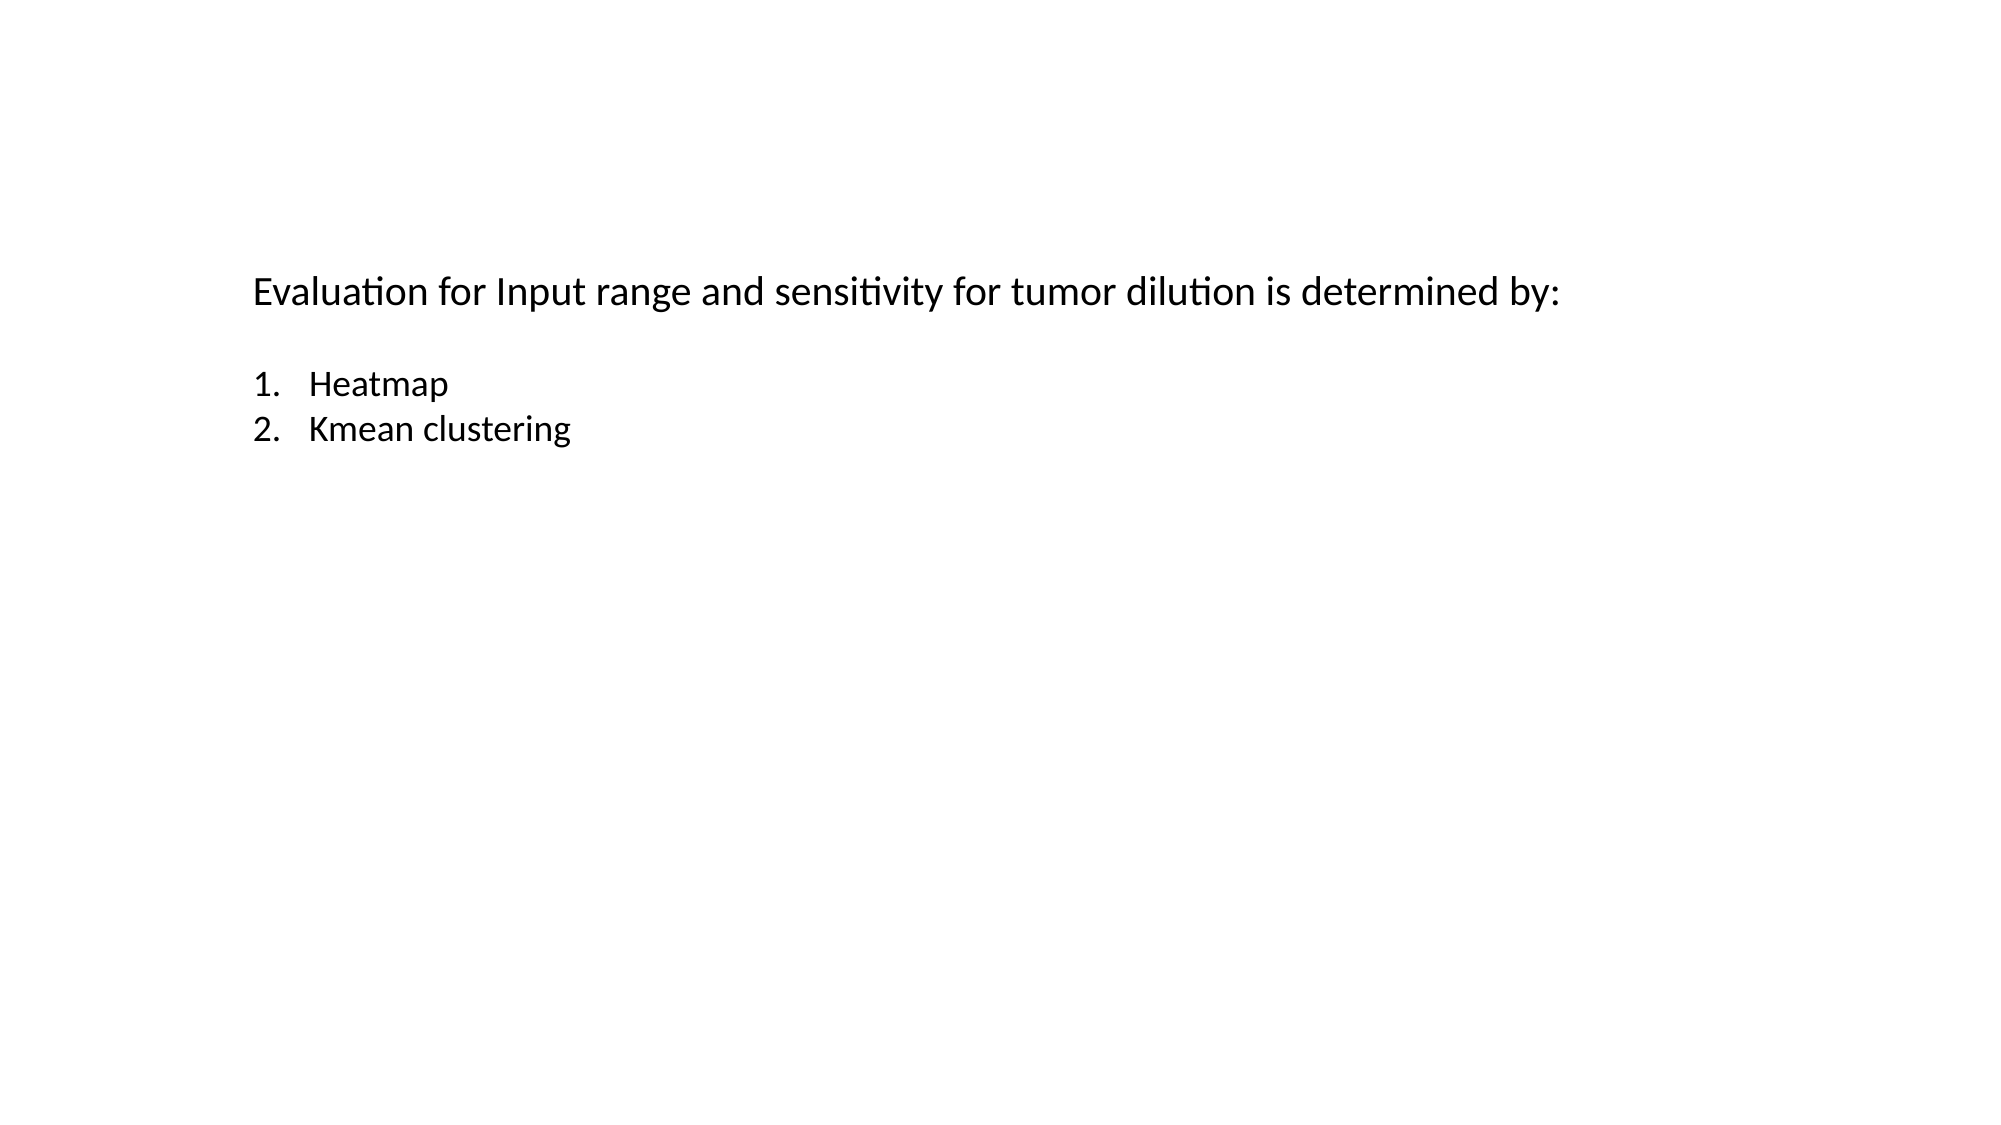

Evaluation for Input range and sensitivity for tumor dilution is determined by:

Heatmap
Kmean clustering